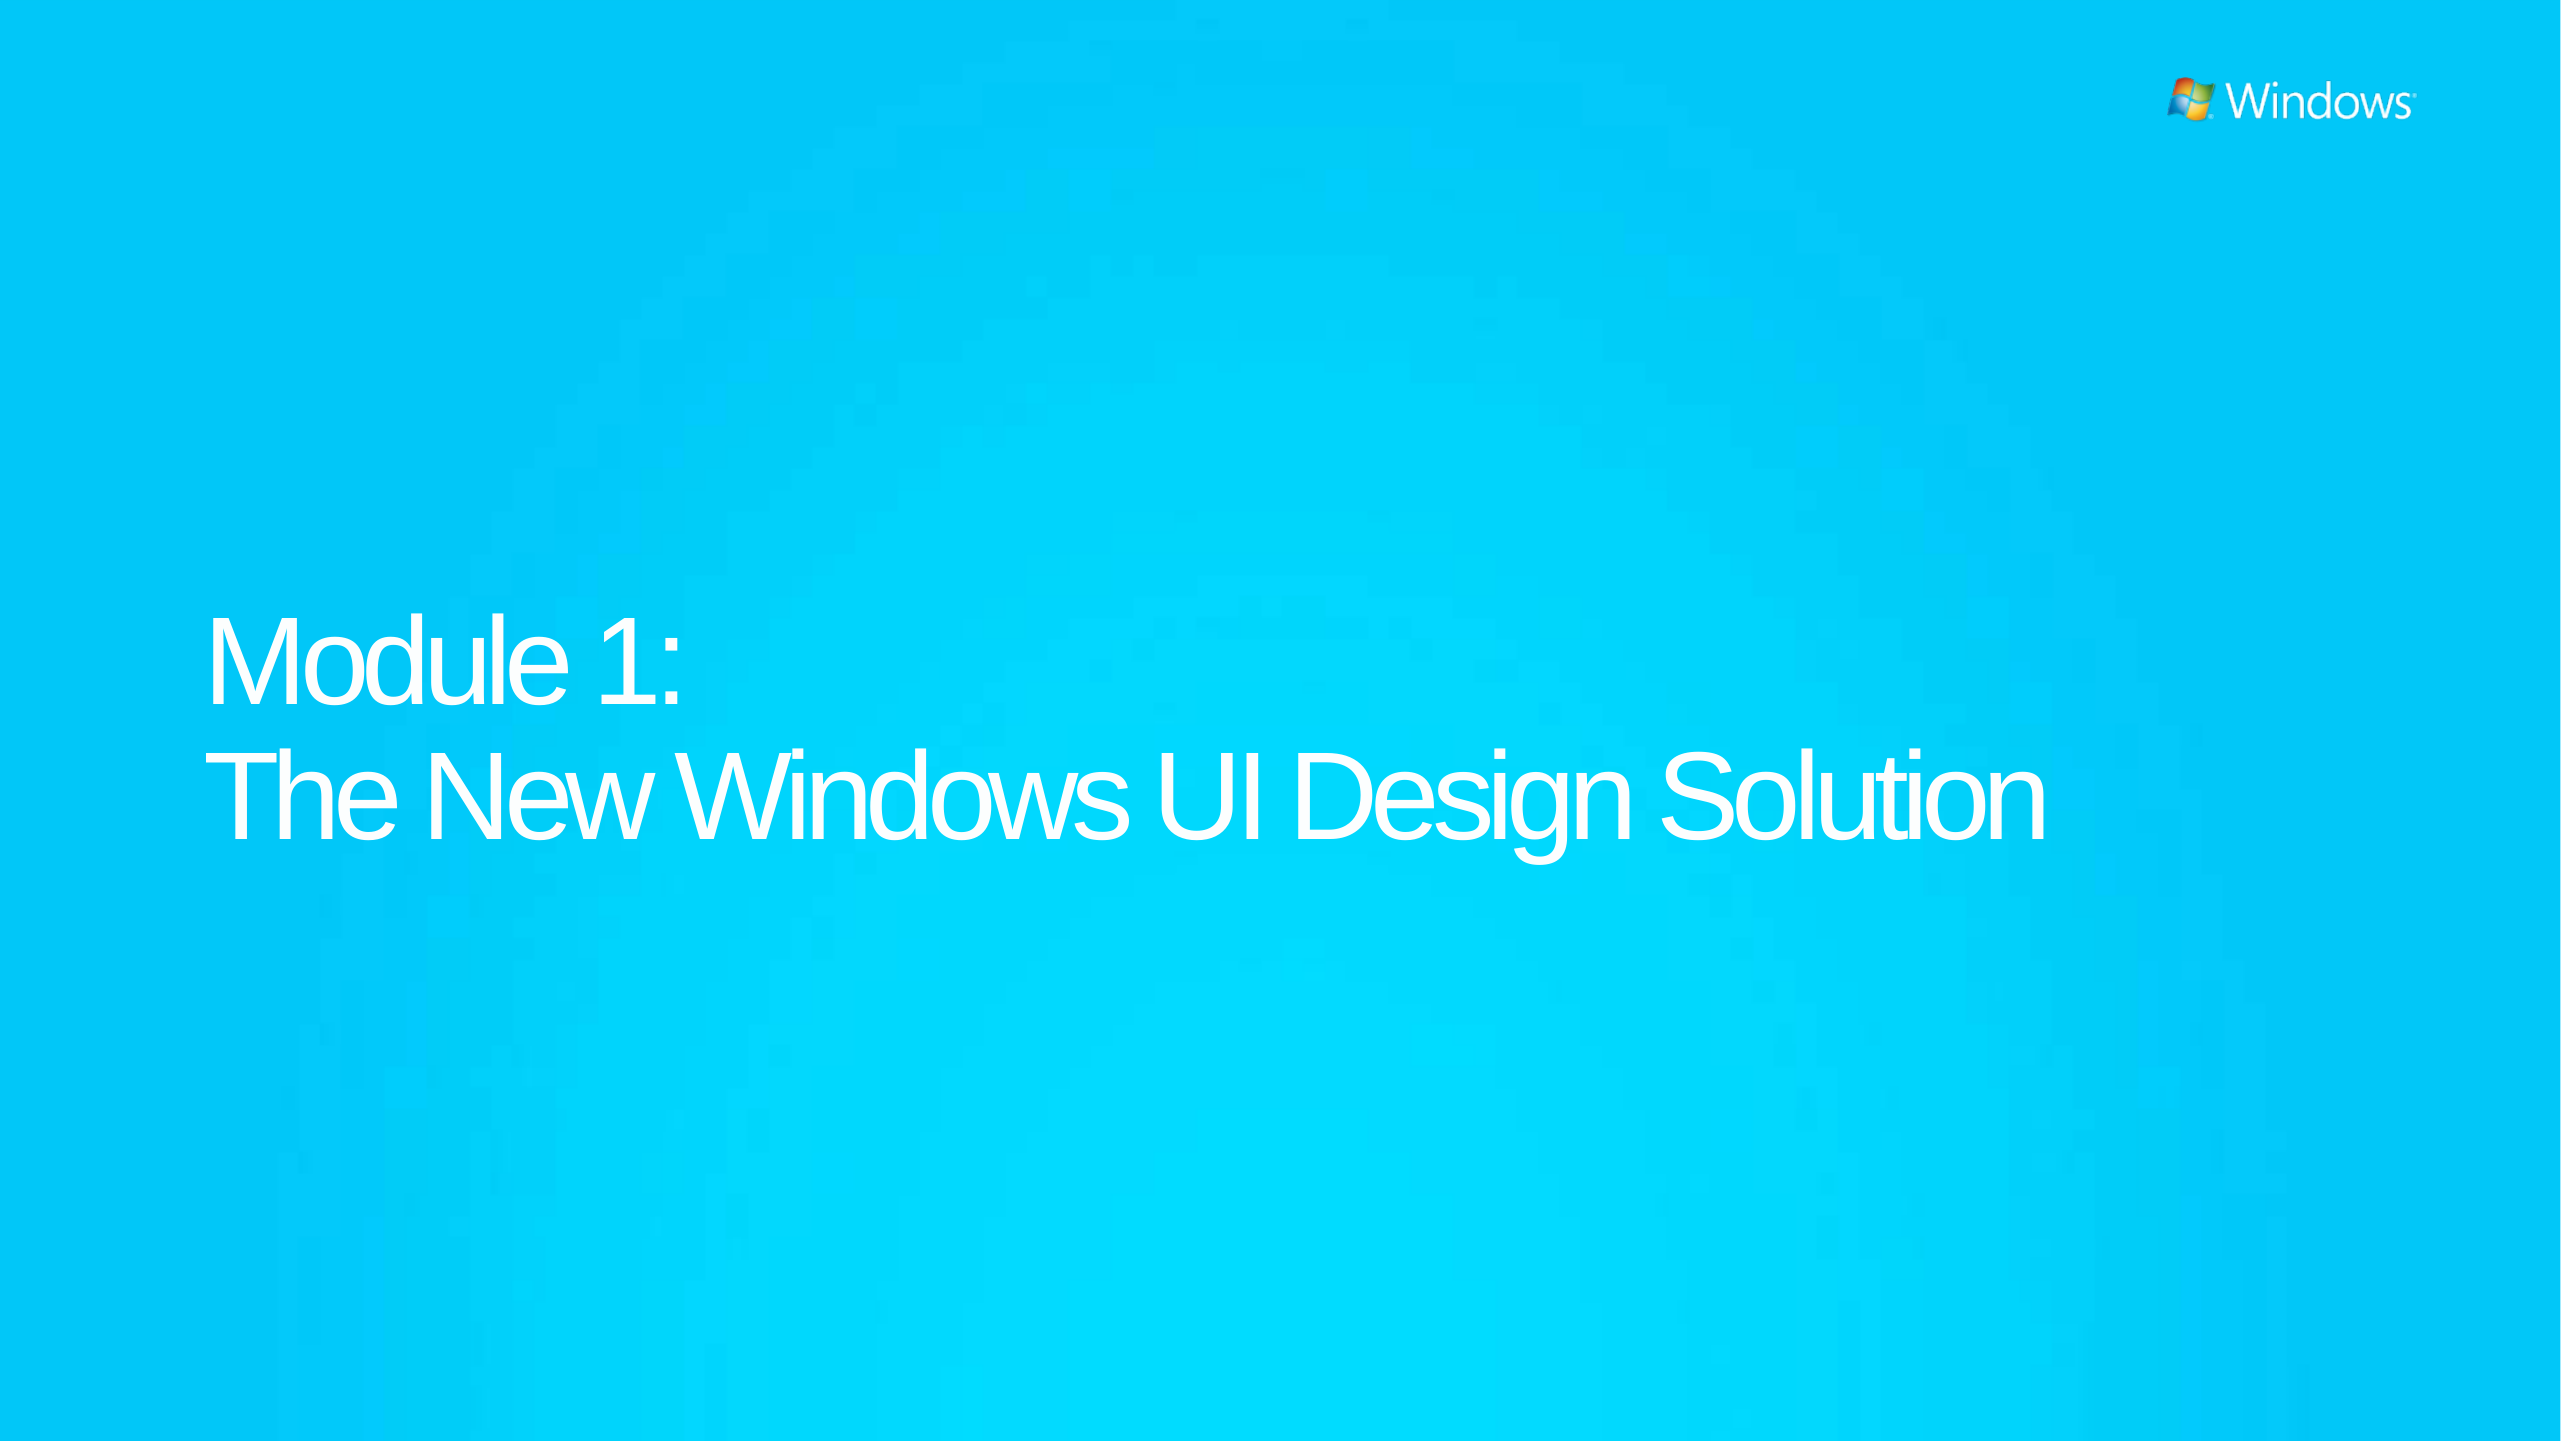

# Module 1: The New Windows UI Design Solution